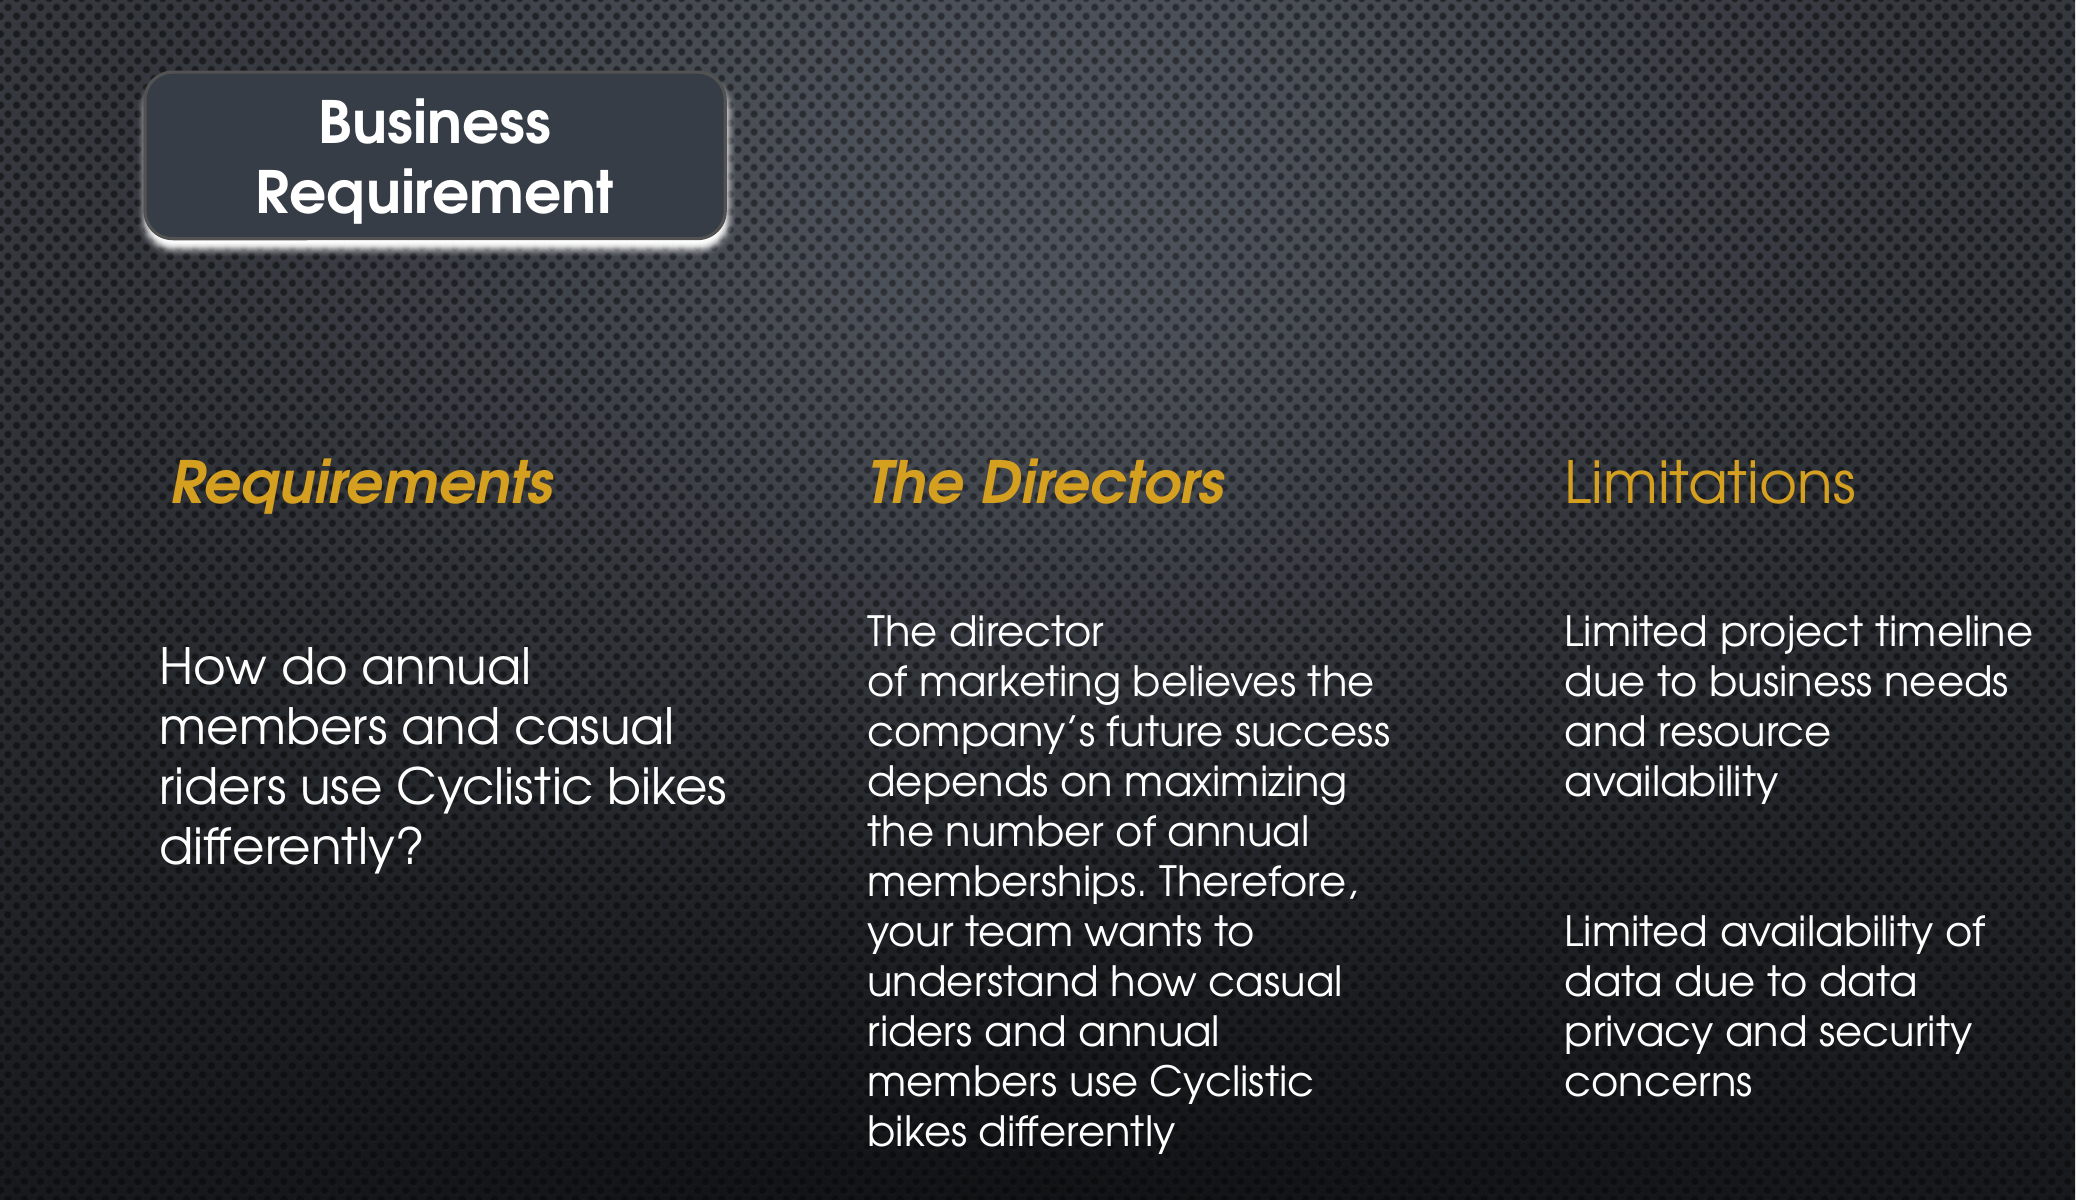

Business Requirement
 Requirements

How do annual members and casual riders use Cyclistic bikes differently?

The Directors

The director
of marketing believes the company’s future success depends on maximizing the number of annual memberships. Therefore,
your team wants to understand how casual riders and annual members use Cyclistic bikes differently
Limitations

Limited project timeline due to business needs and resource availability

Limited availability of data due to data privacy and security concerns